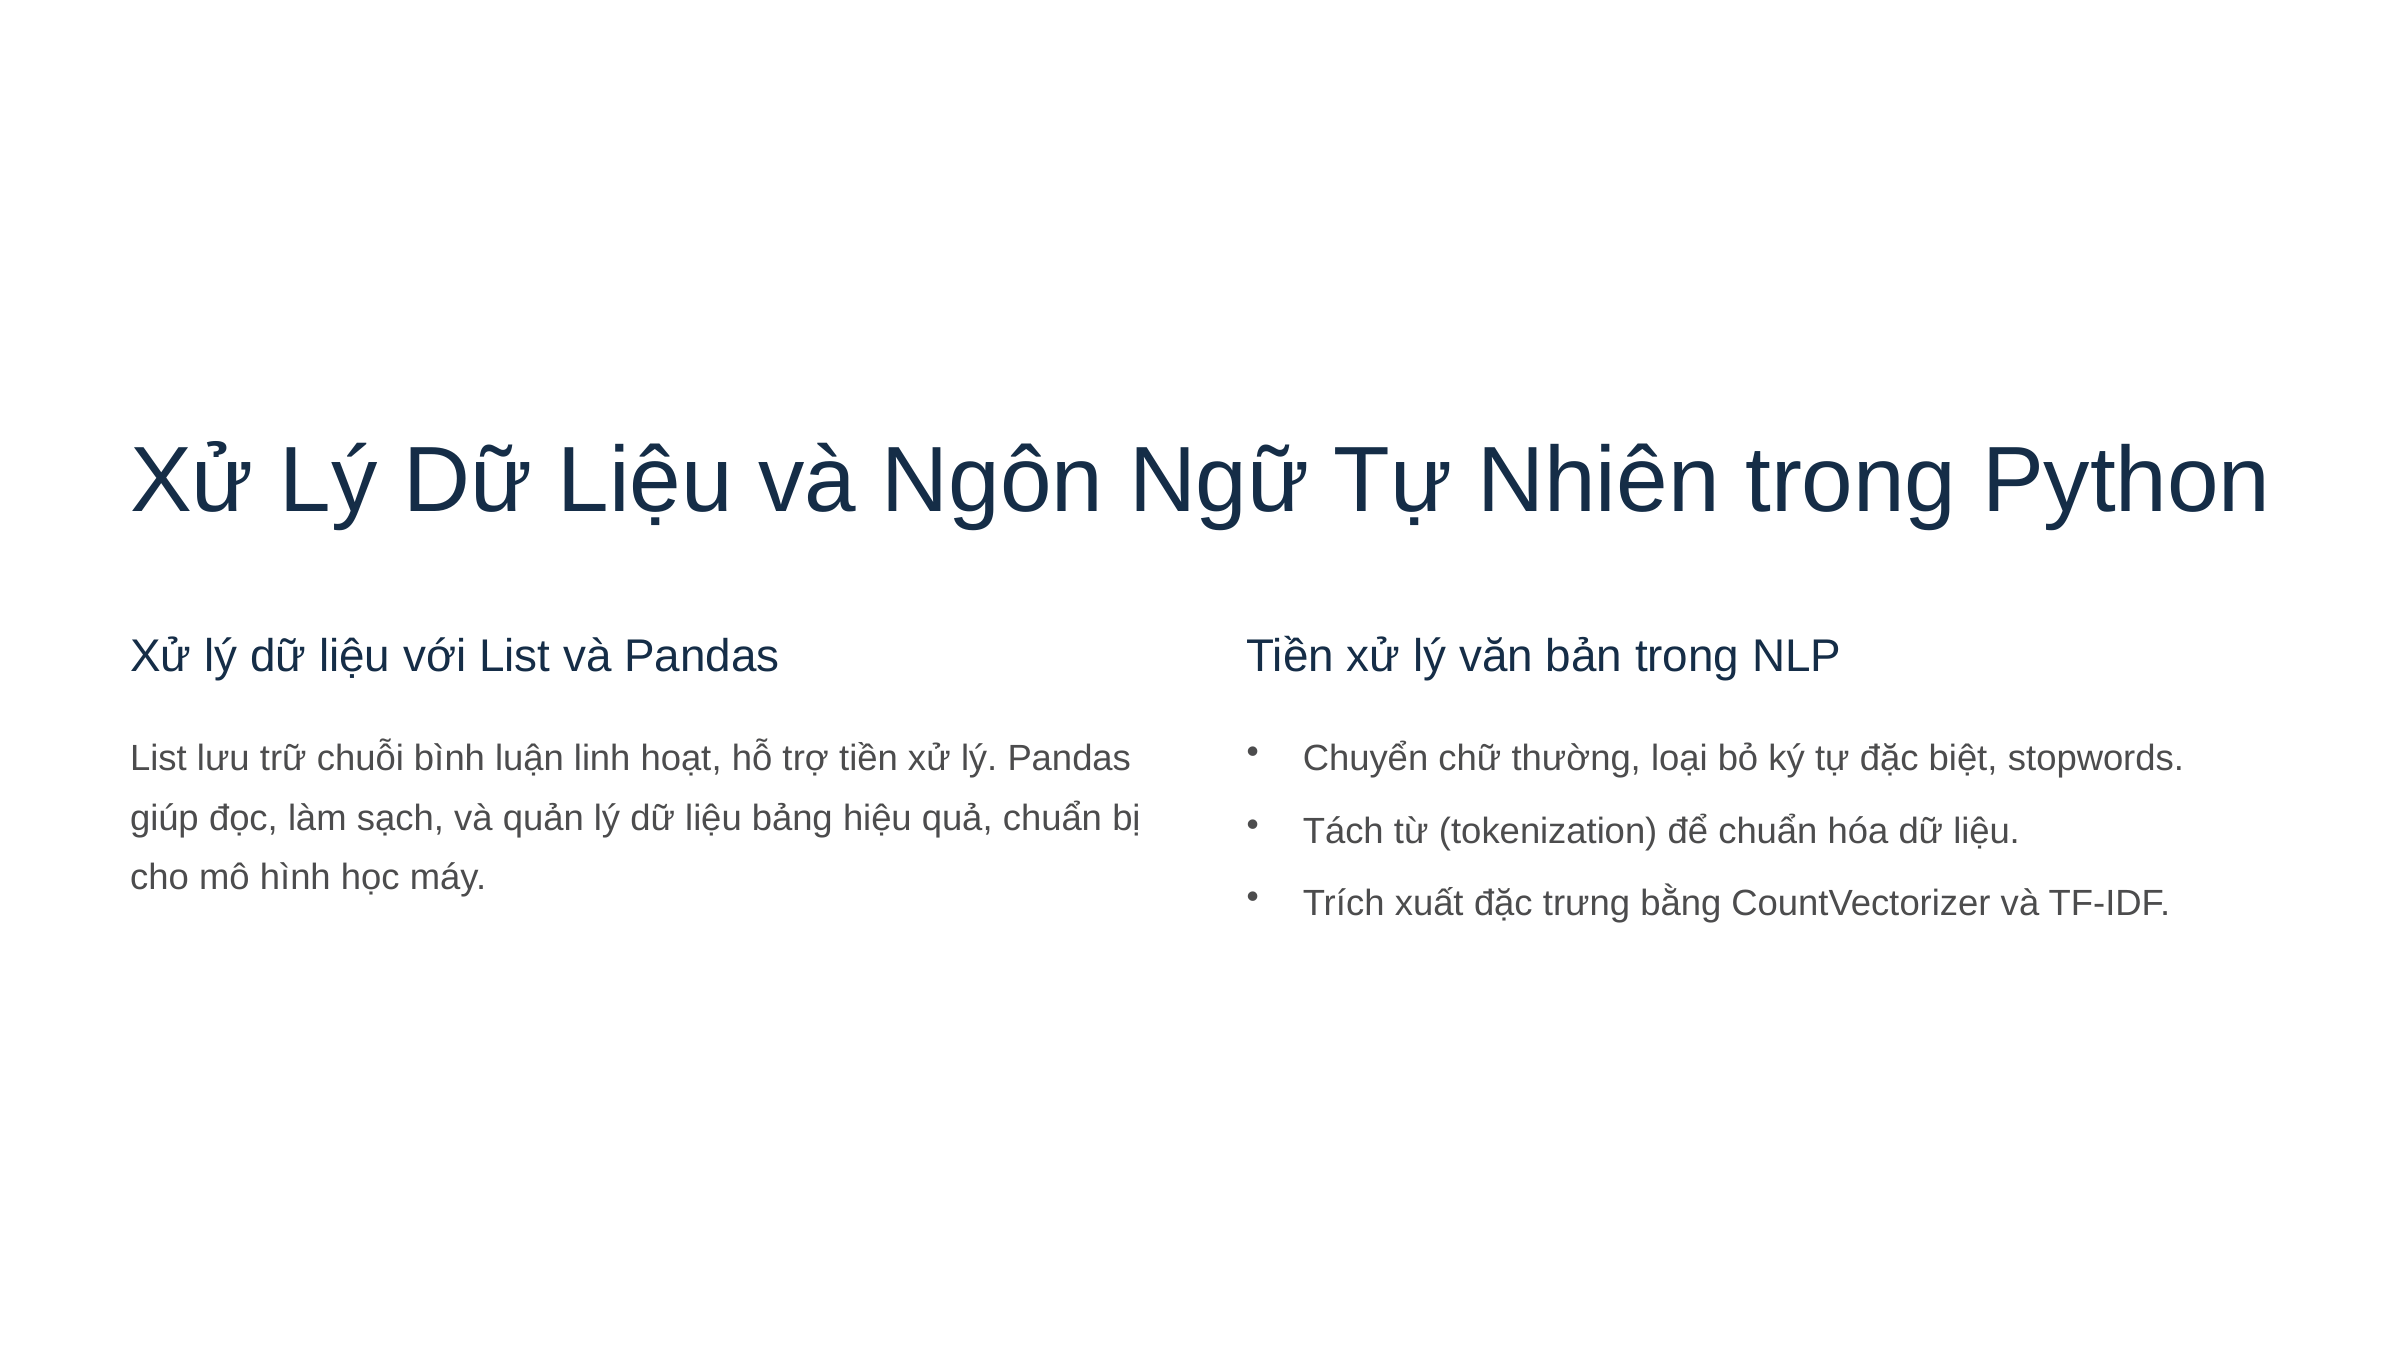

Xử Lý Dữ Liệu và Ngôn Ngữ Tự Nhiên trong Python
Xử lý dữ liệu với List và Pandas
Tiền xử lý văn bản trong NLP
List lưu trữ chuỗi bình luận linh hoạt, hỗ trợ tiền xử lý. Pandas giúp đọc, làm sạch, và quản lý dữ liệu bảng hiệu quả, chuẩn bị cho mô hình học máy.
Chuyển chữ thường, loại bỏ ký tự đặc biệt, stopwords.
Tách từ (tokenization) để chuẩn hóa dữ liệu.
Trích xuất đặc trưng bằng CountVectorizer và TF-IDF.